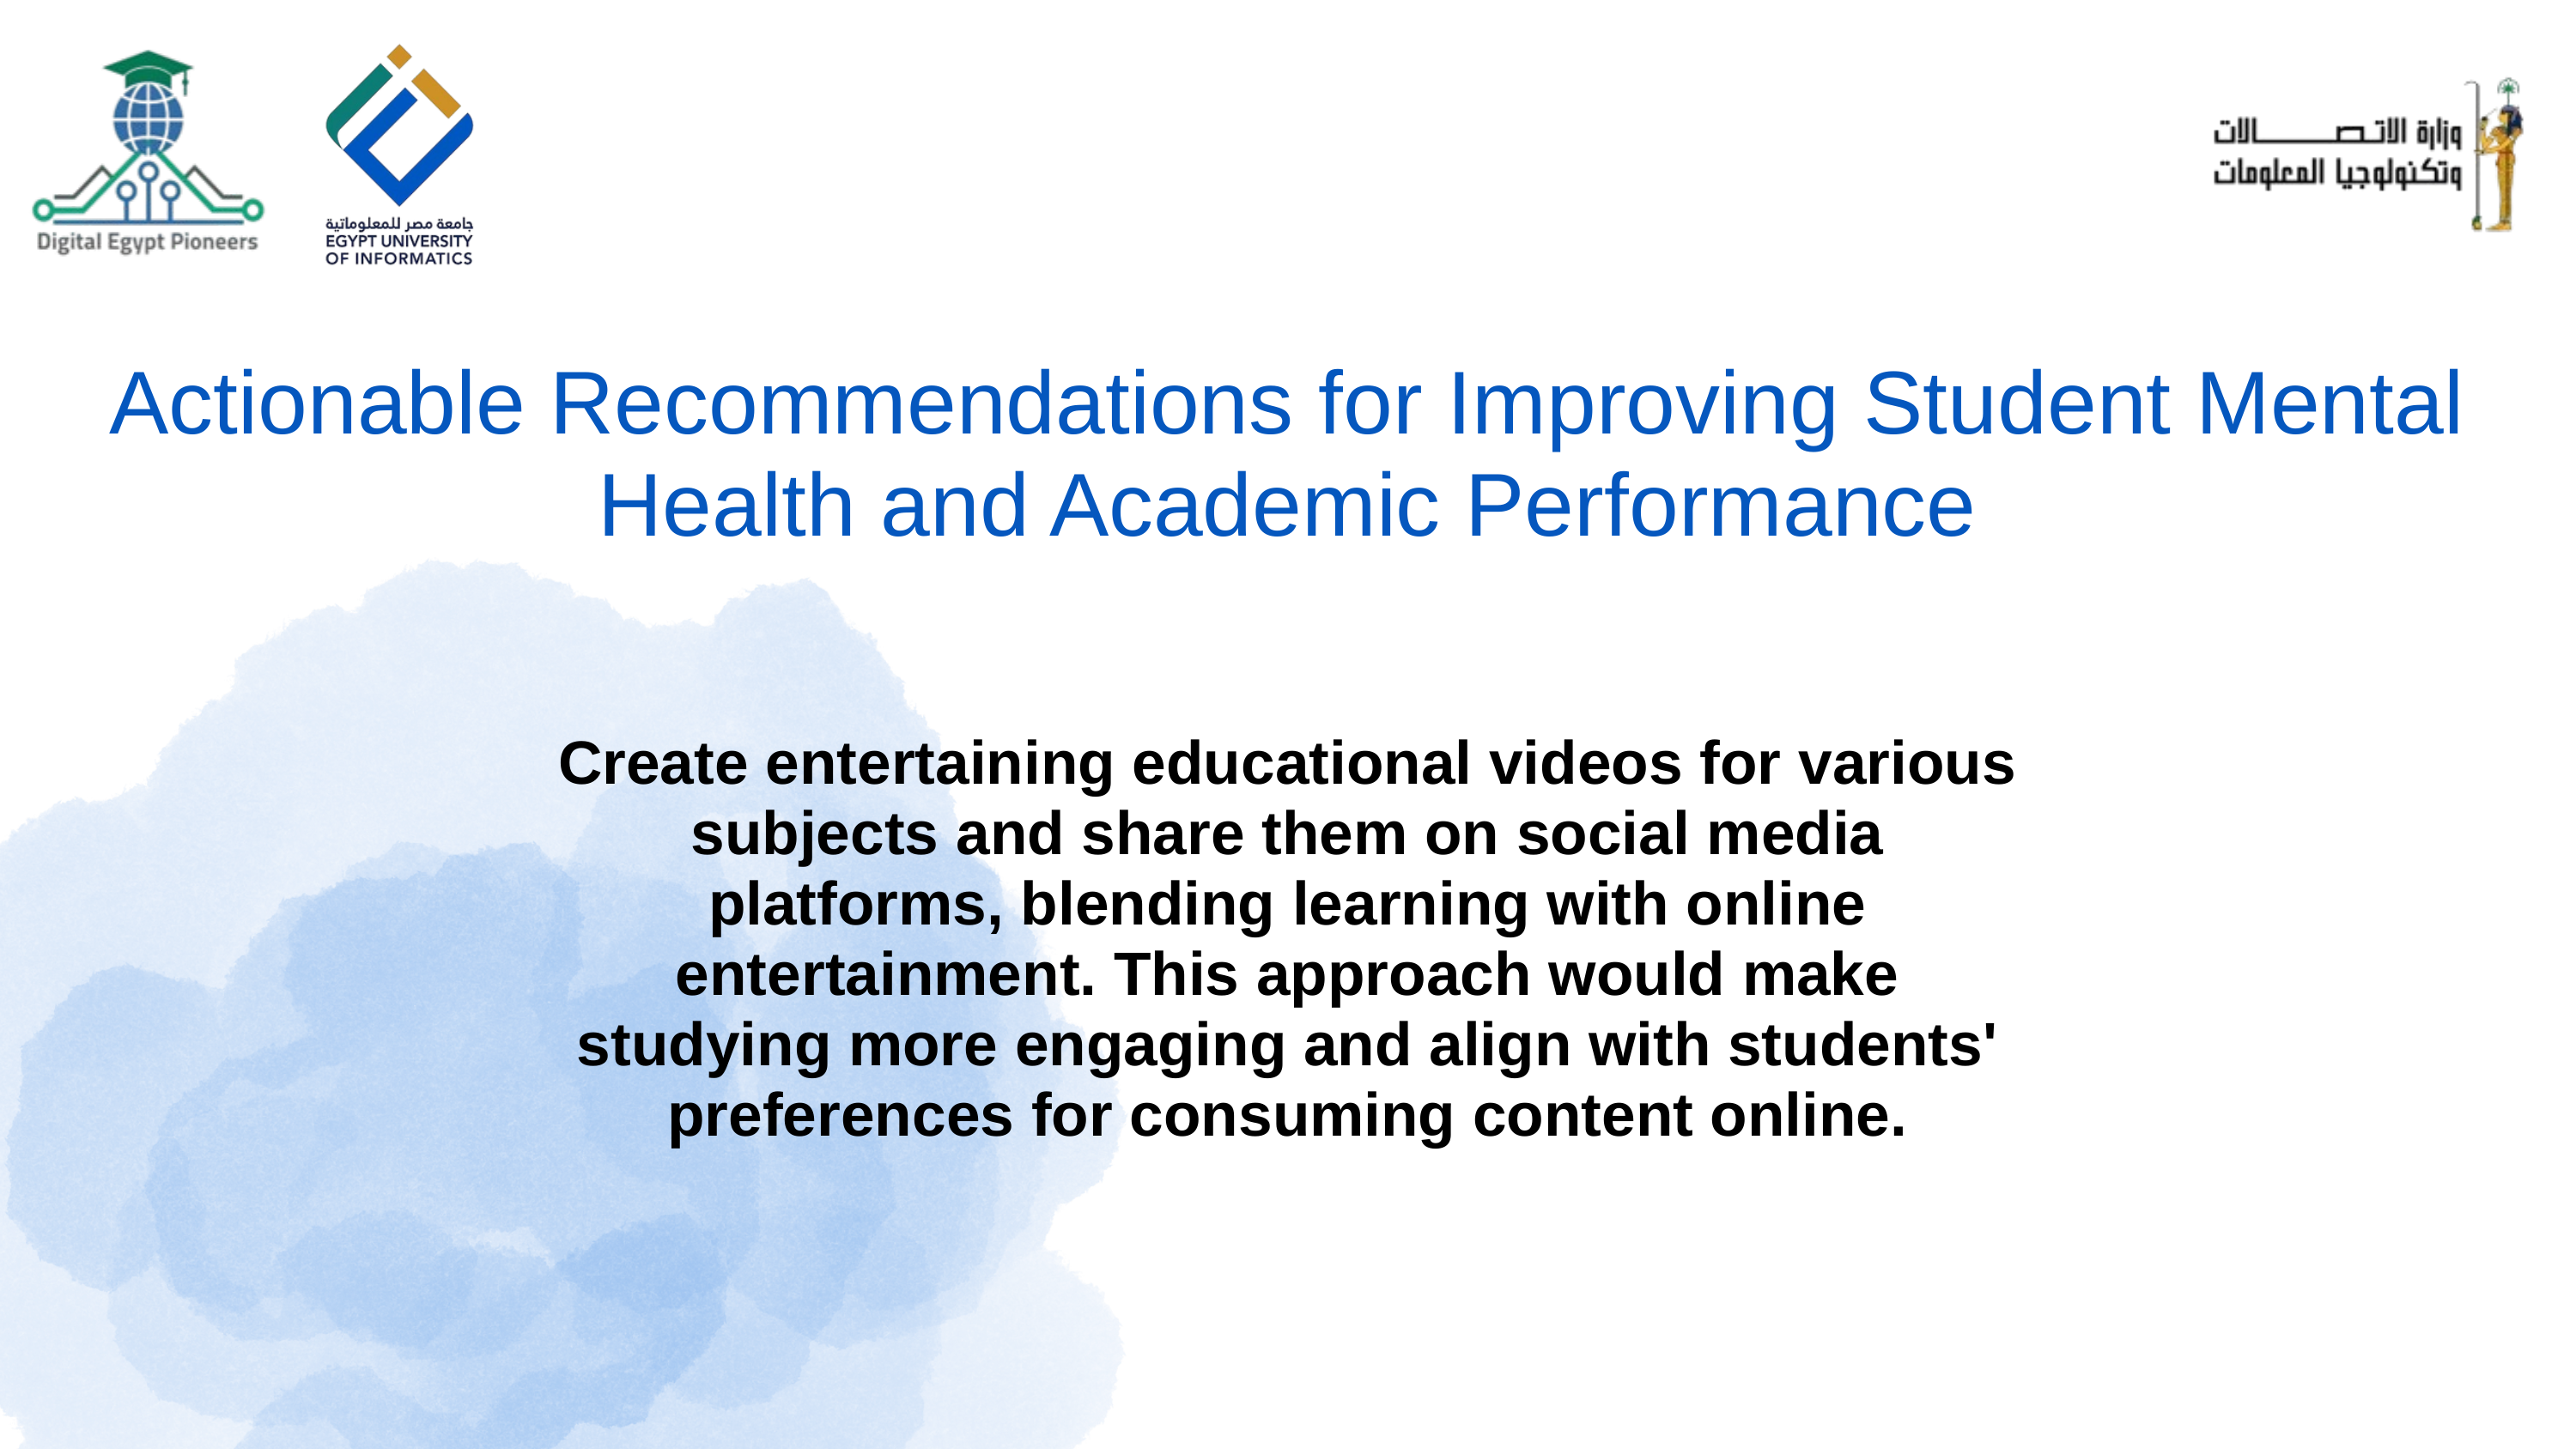

03 - DOCUMENTATION
Actionable Recommendations for Improving Student Mental Health and Academic Performance

Create entertaining educational videos for various subjects and share them on social media platforms, blending learning with online entertainment. This approach would make studying more engaging and align with students' preferences for consuming content online.